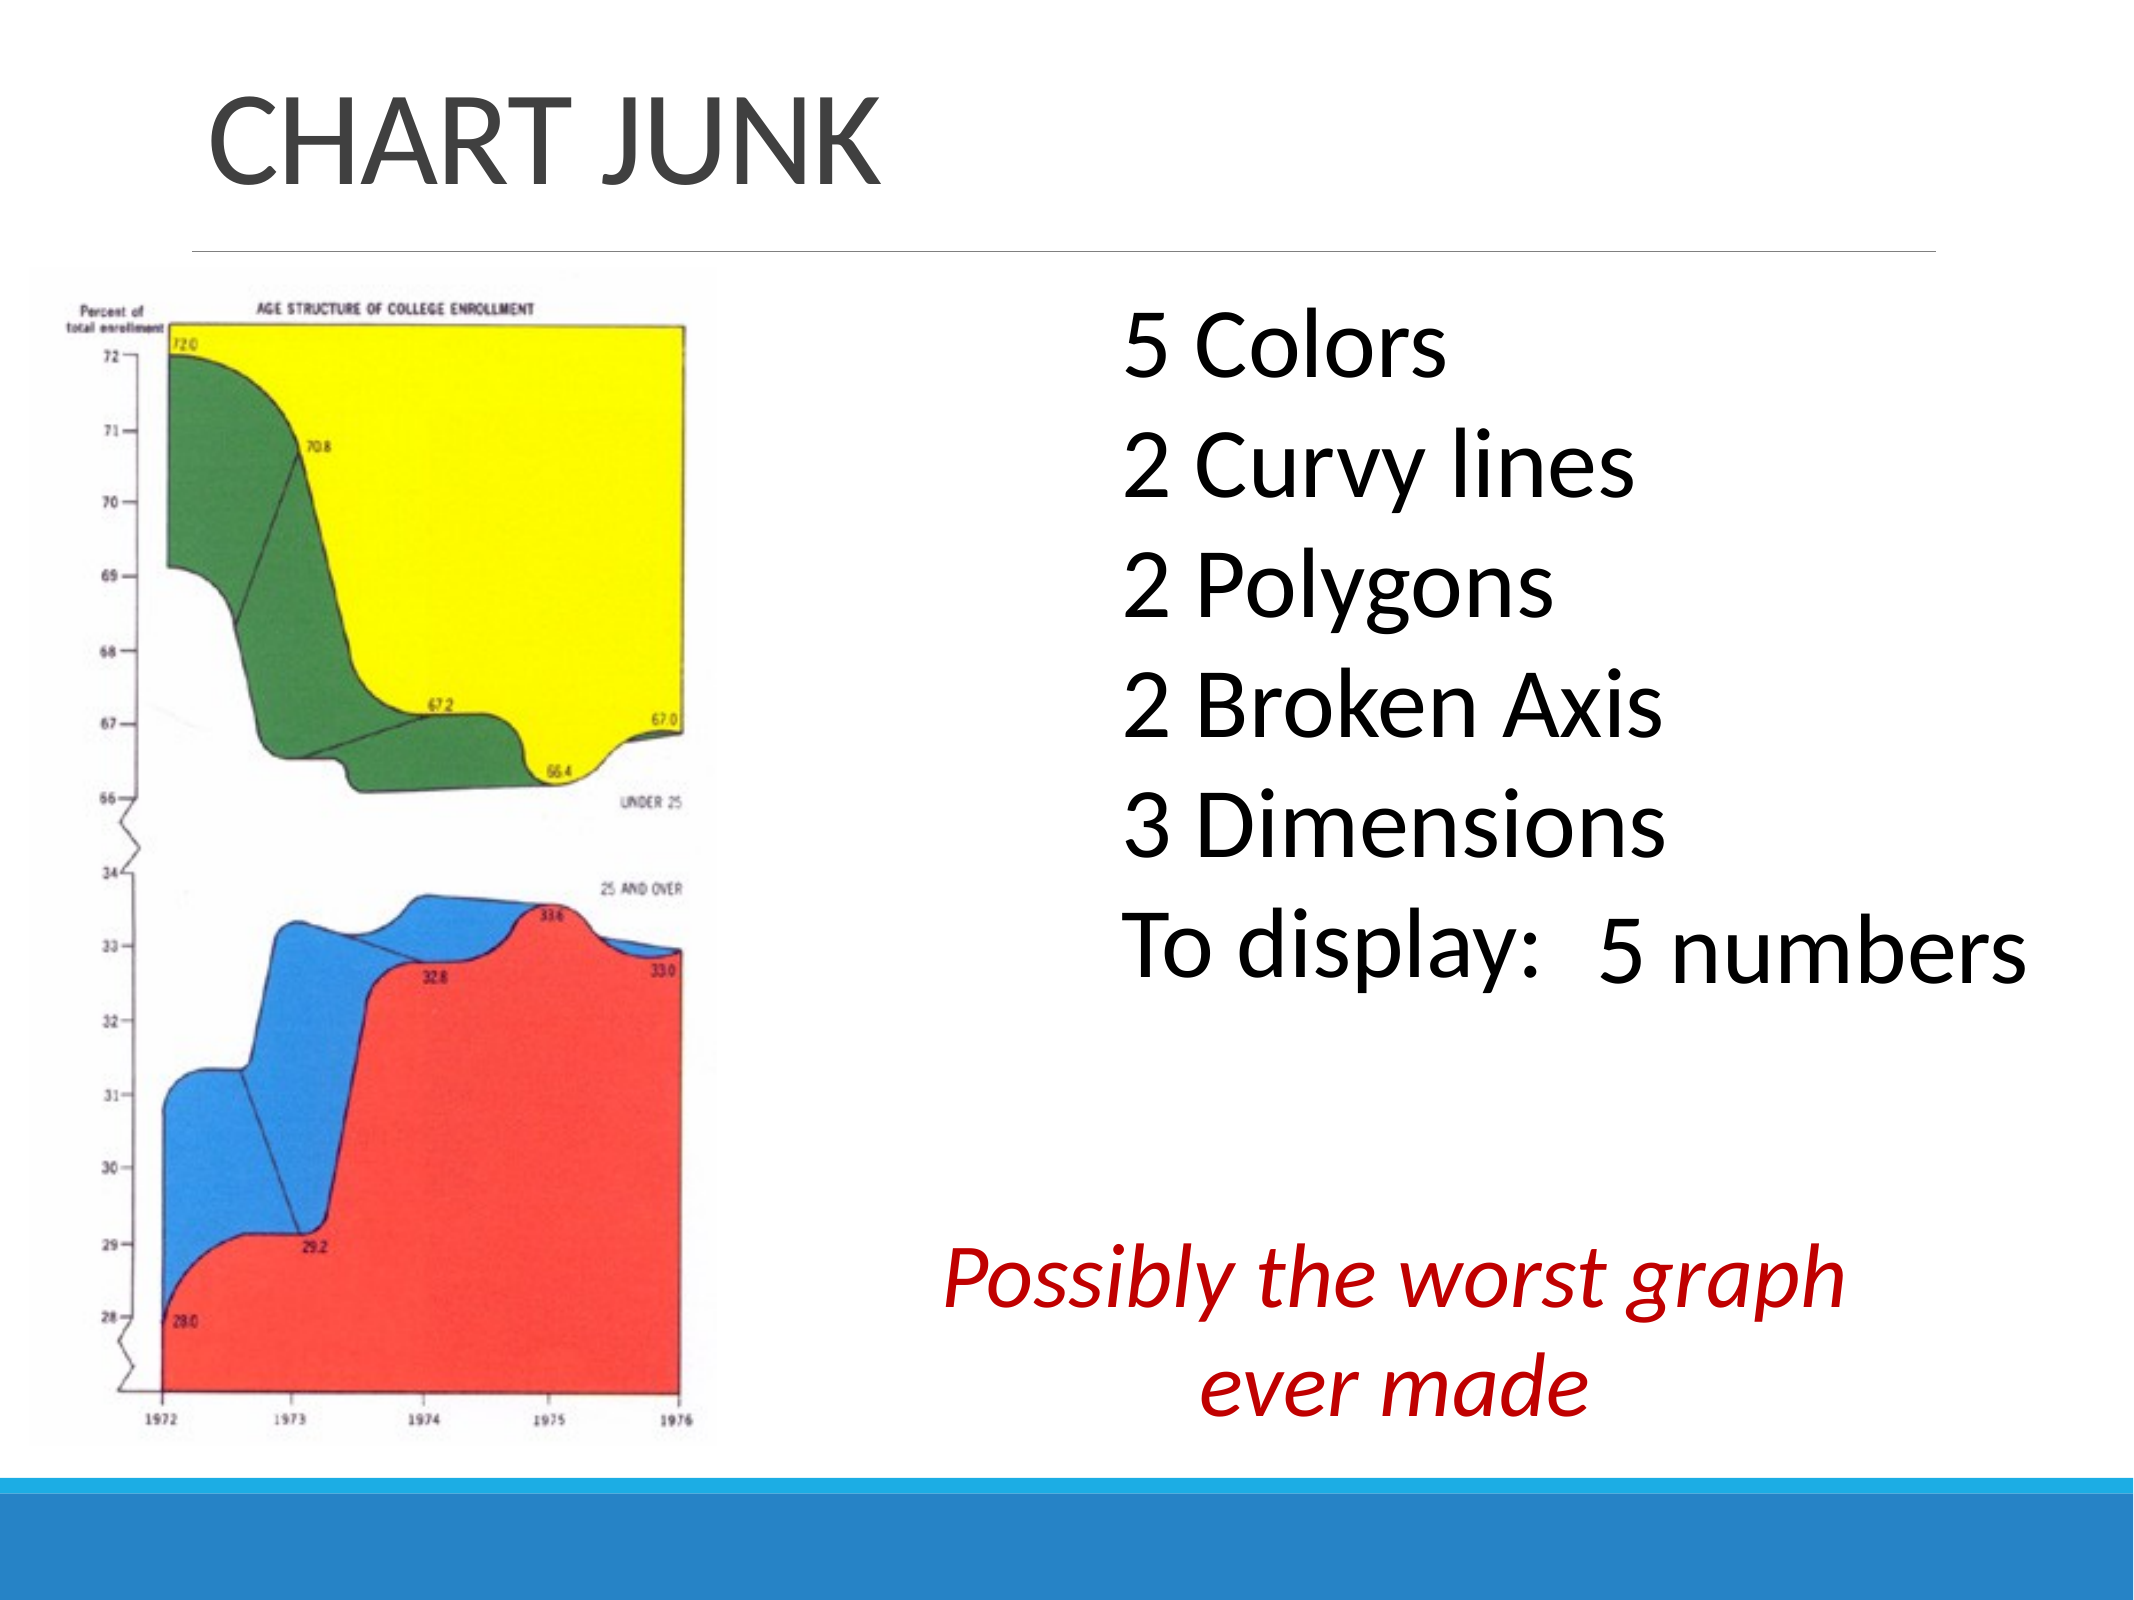

# CHART JUNK

5 Colors
2 Curvy lines
2 Polygons
2 Broken Axis
3 Dimensions
To display:
5 numbers
Possibly the worst graph
ever made